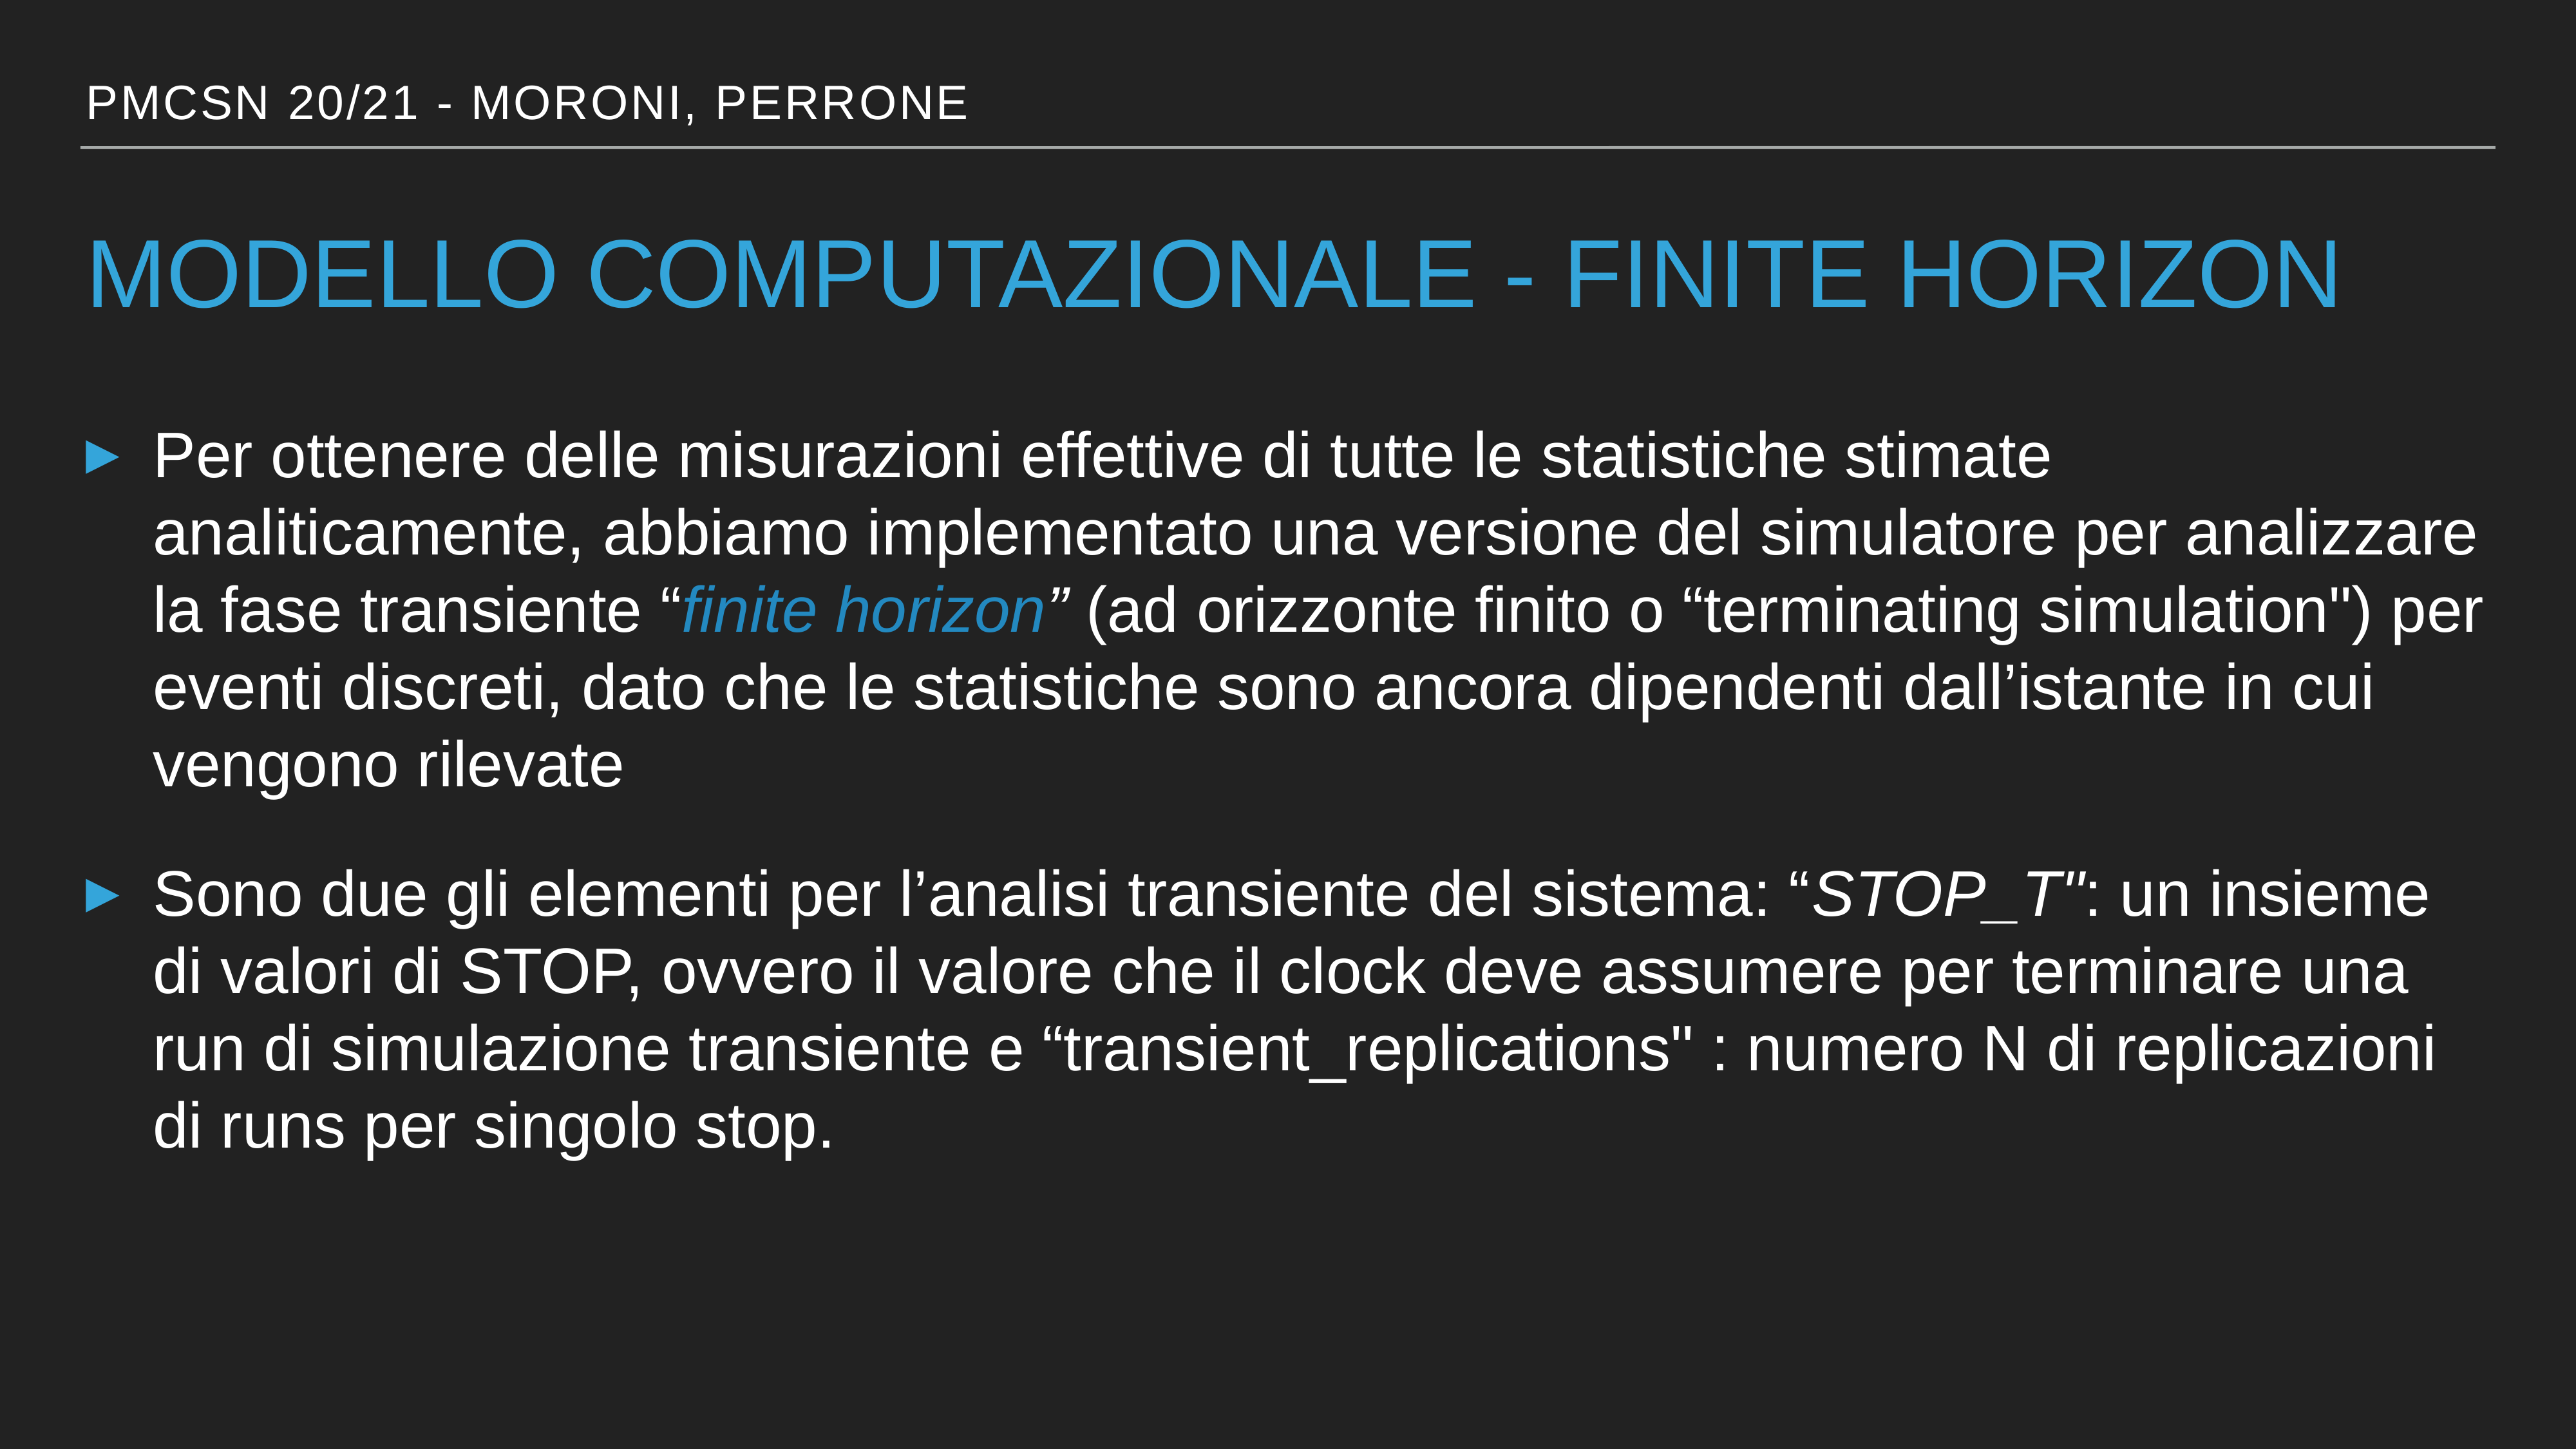

27
PMCSN 20/21 - Moroni, perrone
# modello Computazionale - finite horizon
Per ottenere delle misurazioni effettive di tutte le statistiche stimate analiticamente, abbiamo implementato una versione del simulatore per analizzare la fase transiente “finite horizon” (ad orizzonte finito o “terminating simulation") per eventi discreti, dato che le statistiche sono ancora dipendenti dall’istante in cui vengono rilevate
Sono due gli elementi per l’analisi transiente del sistema: “STOP_T": un insieme di valori di STOP, ovvero il valore che il clock deve assumere per terminare una run di simulazione transiente e “transient_replications" : numero N di replicazioni di runs per singolo stop.